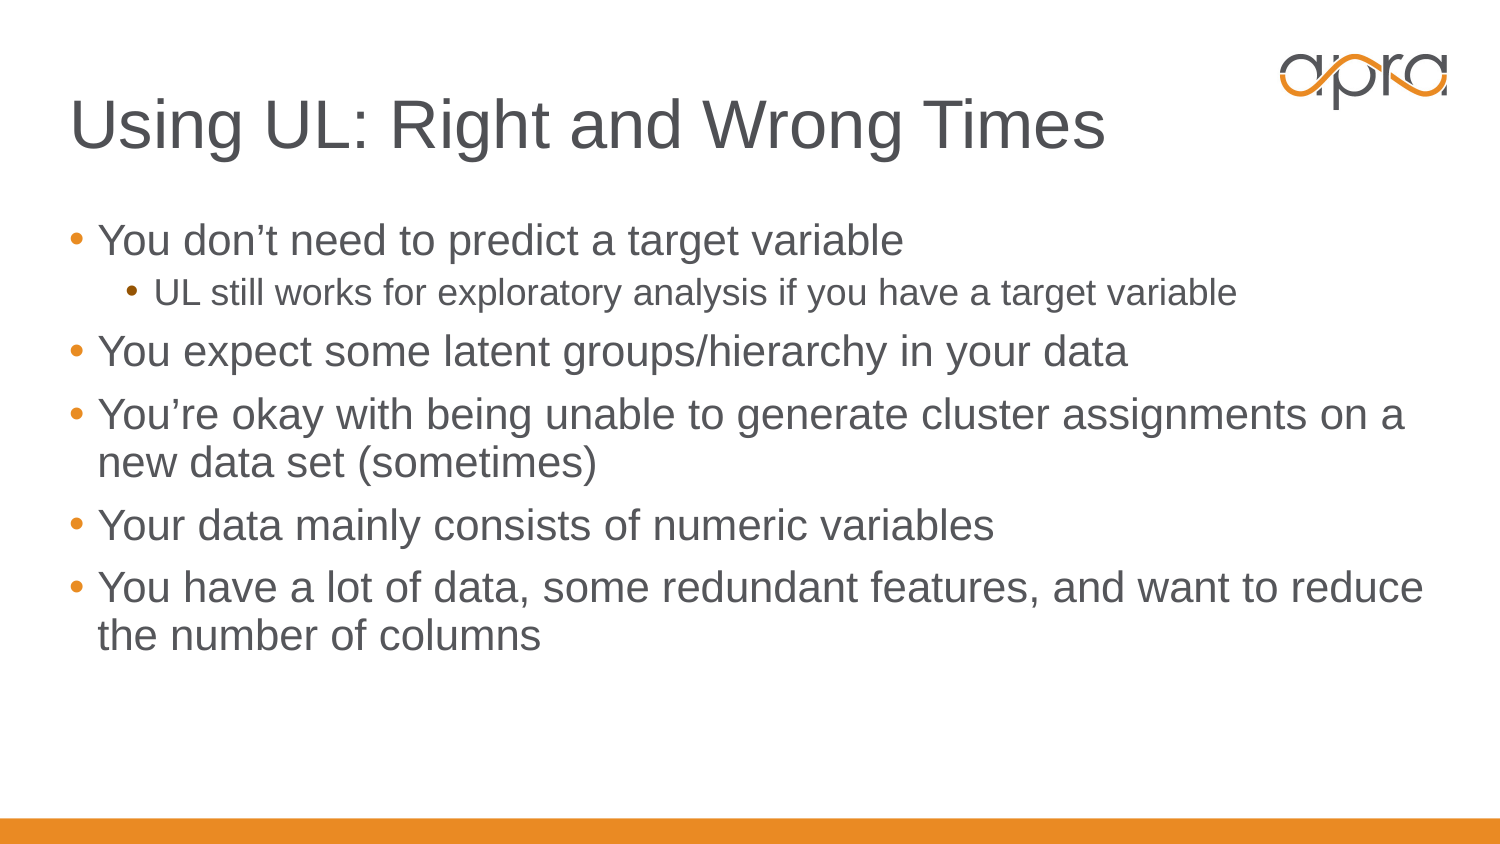

# Using UL: Right and Wrong Times
You don’t need to predict a target variable
UL still works for exploratory analysis if you have a target variable
You expect some latent groups/hierarchy in your data
You’re okay with being unable to generate cluster assignments on a new data set (sometimes)
Your data mainly consists of numeric variables
You have a lot of data, some redundant features, and want to reduce the number of columns